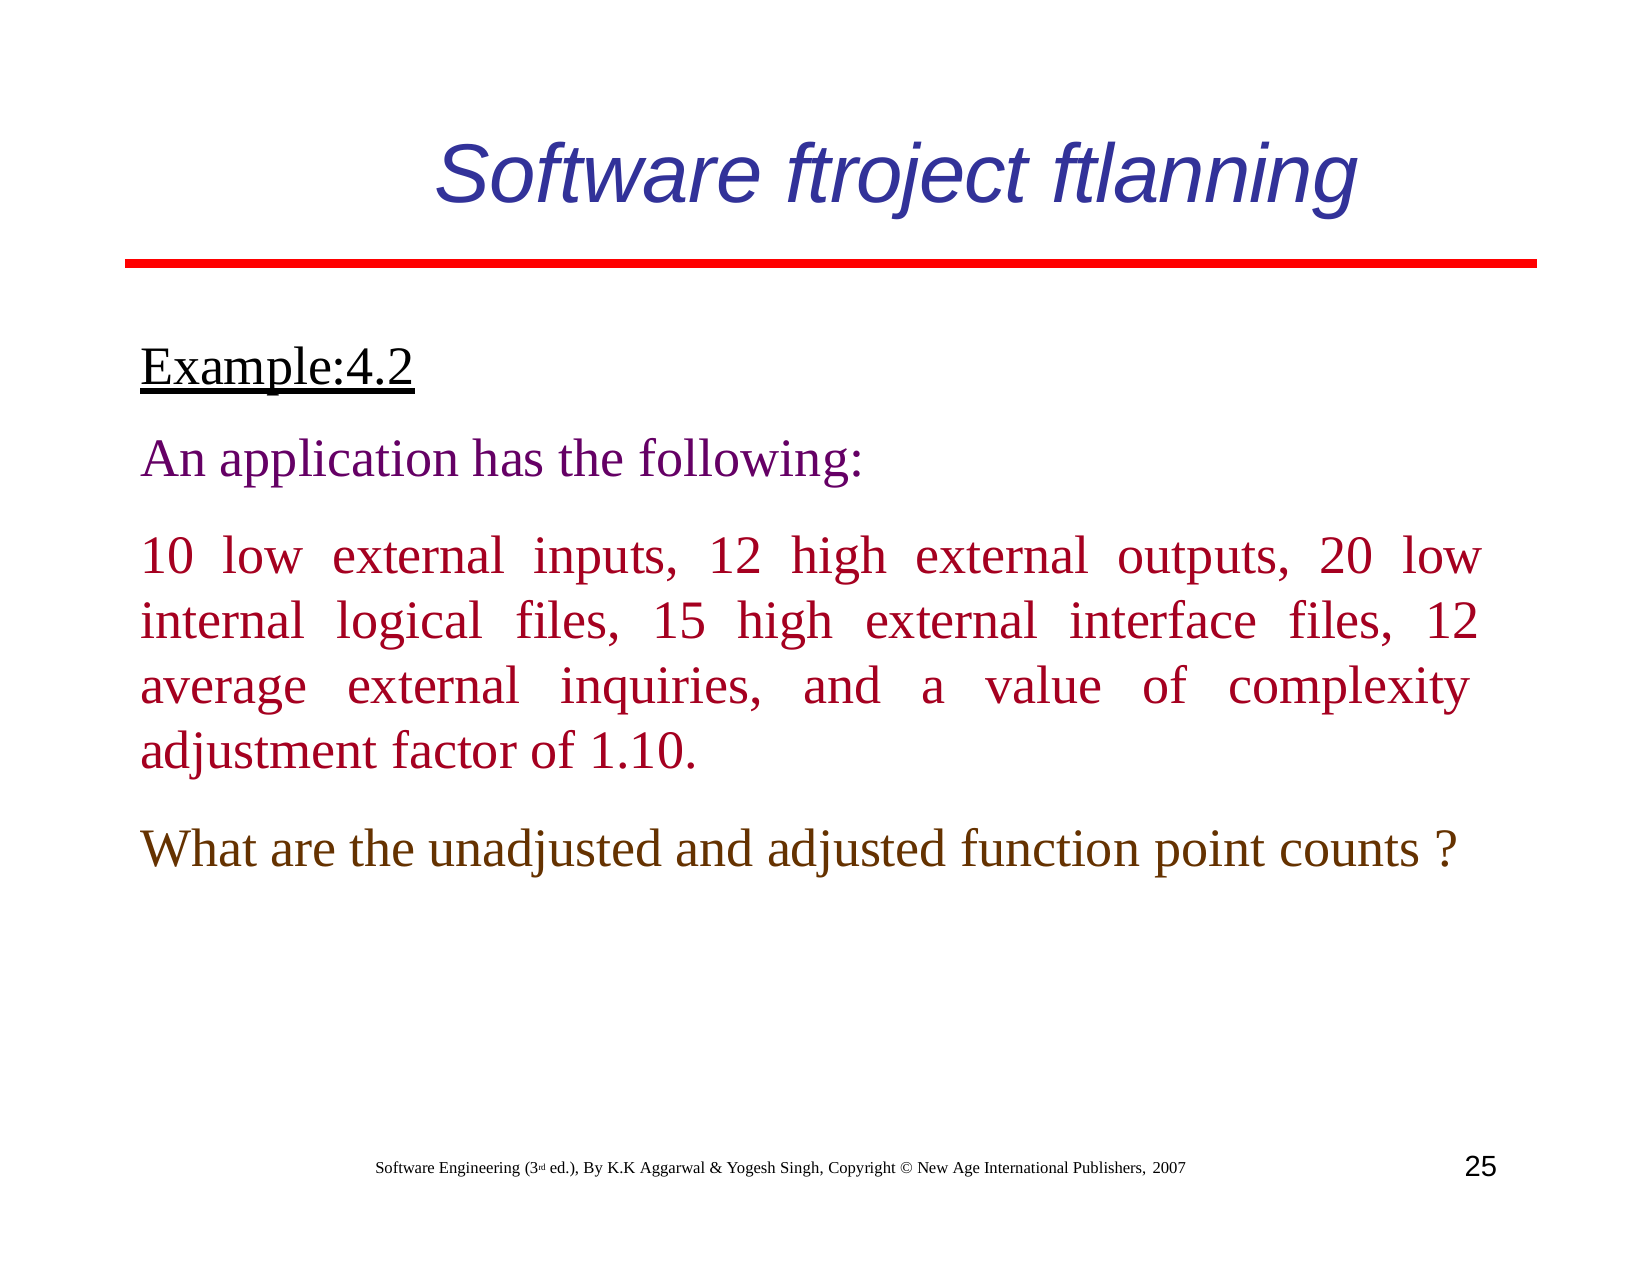

# Software ftroject ftlanning

Example:4.2
An application has the following:
10 low external inputs, 12 high external outputs, 20 low  internal logical files, 15 high external interface files, 12  average external inquiries, and a value of complexity  adjustment factor of 1.10.
What are the unadjusted and adjusted function point counts ?
25
Software Engineering (3rd  ed.), By K.K Aggarwal & Yogesh Singh, Copyright © New Age International Publishers, 2007